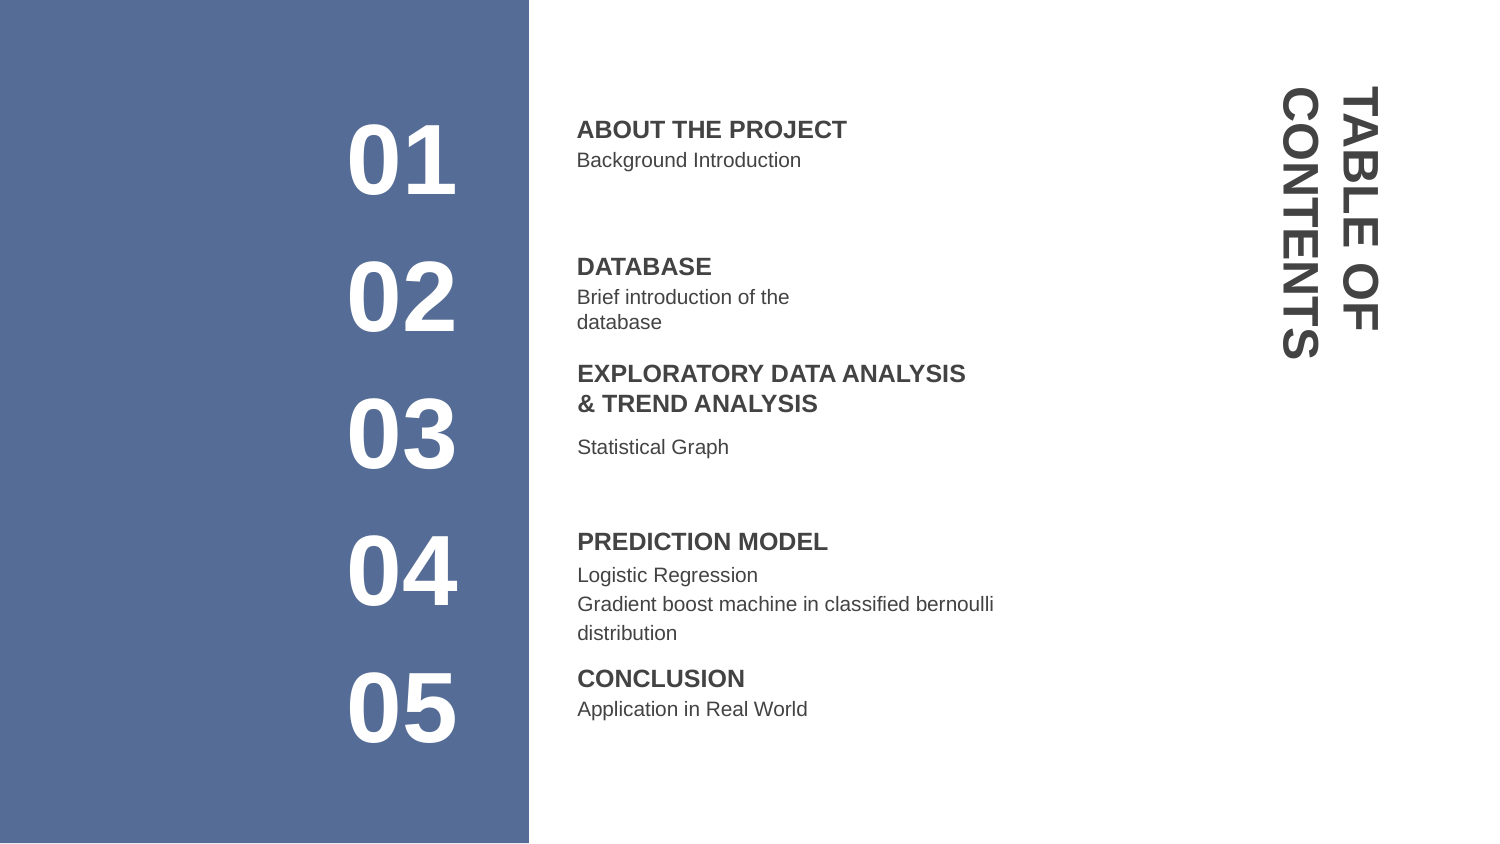

# ABOUT THE PROJECT
01
Background Introduction

DATABASE
02
Brief introduction of the database
TABLE OF CONTENTS
EXPLORATORY DATA ANALYSIS & TREND ANALYSIS
03
Statistical Graph
PREDICTION MODEL
04
Logistic Regression
Gradient boost machine in classified bernoulli distribution
CONCLUSION
05
Application in Real World